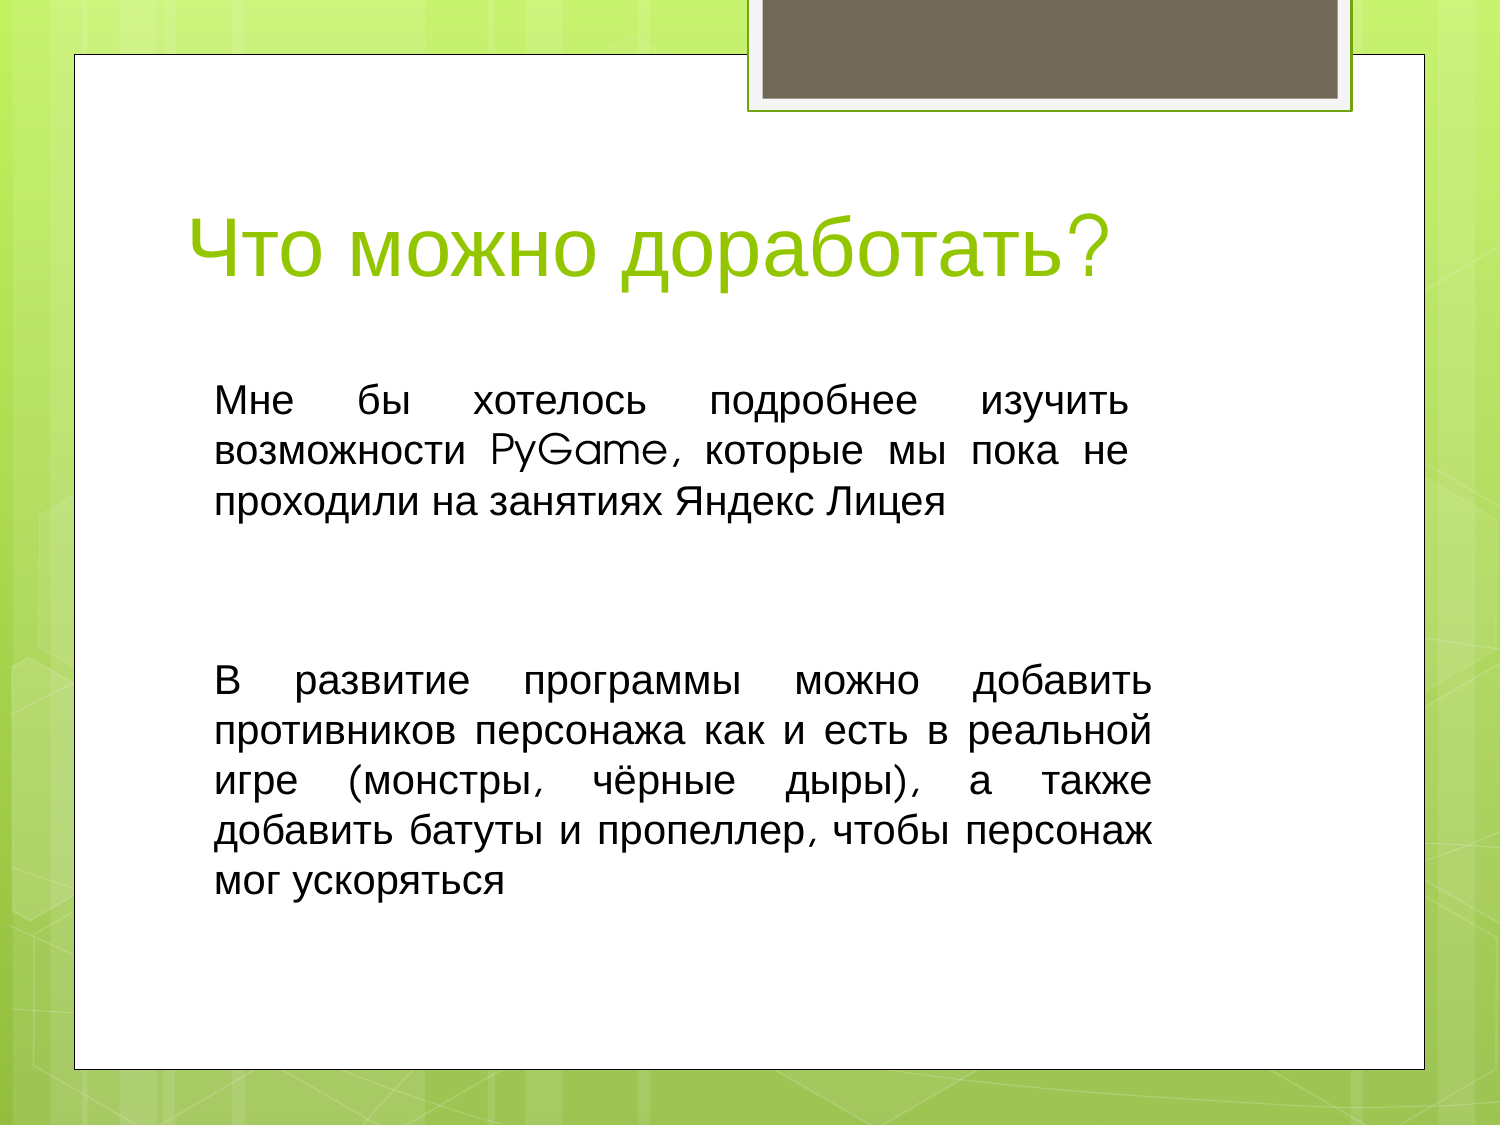

# Что можно доработать?
Мне бы хотелось подробнее изучить возможности PyGame, которые мы пока не проходили на занятиях Яндекс Лицея
В развитие программы можно добавить противников персонажа как и есть в реальной игре (монстры, чёрные дыры), а также добавить батуты и пропеллер, чтобы персонаж мог ускоряться